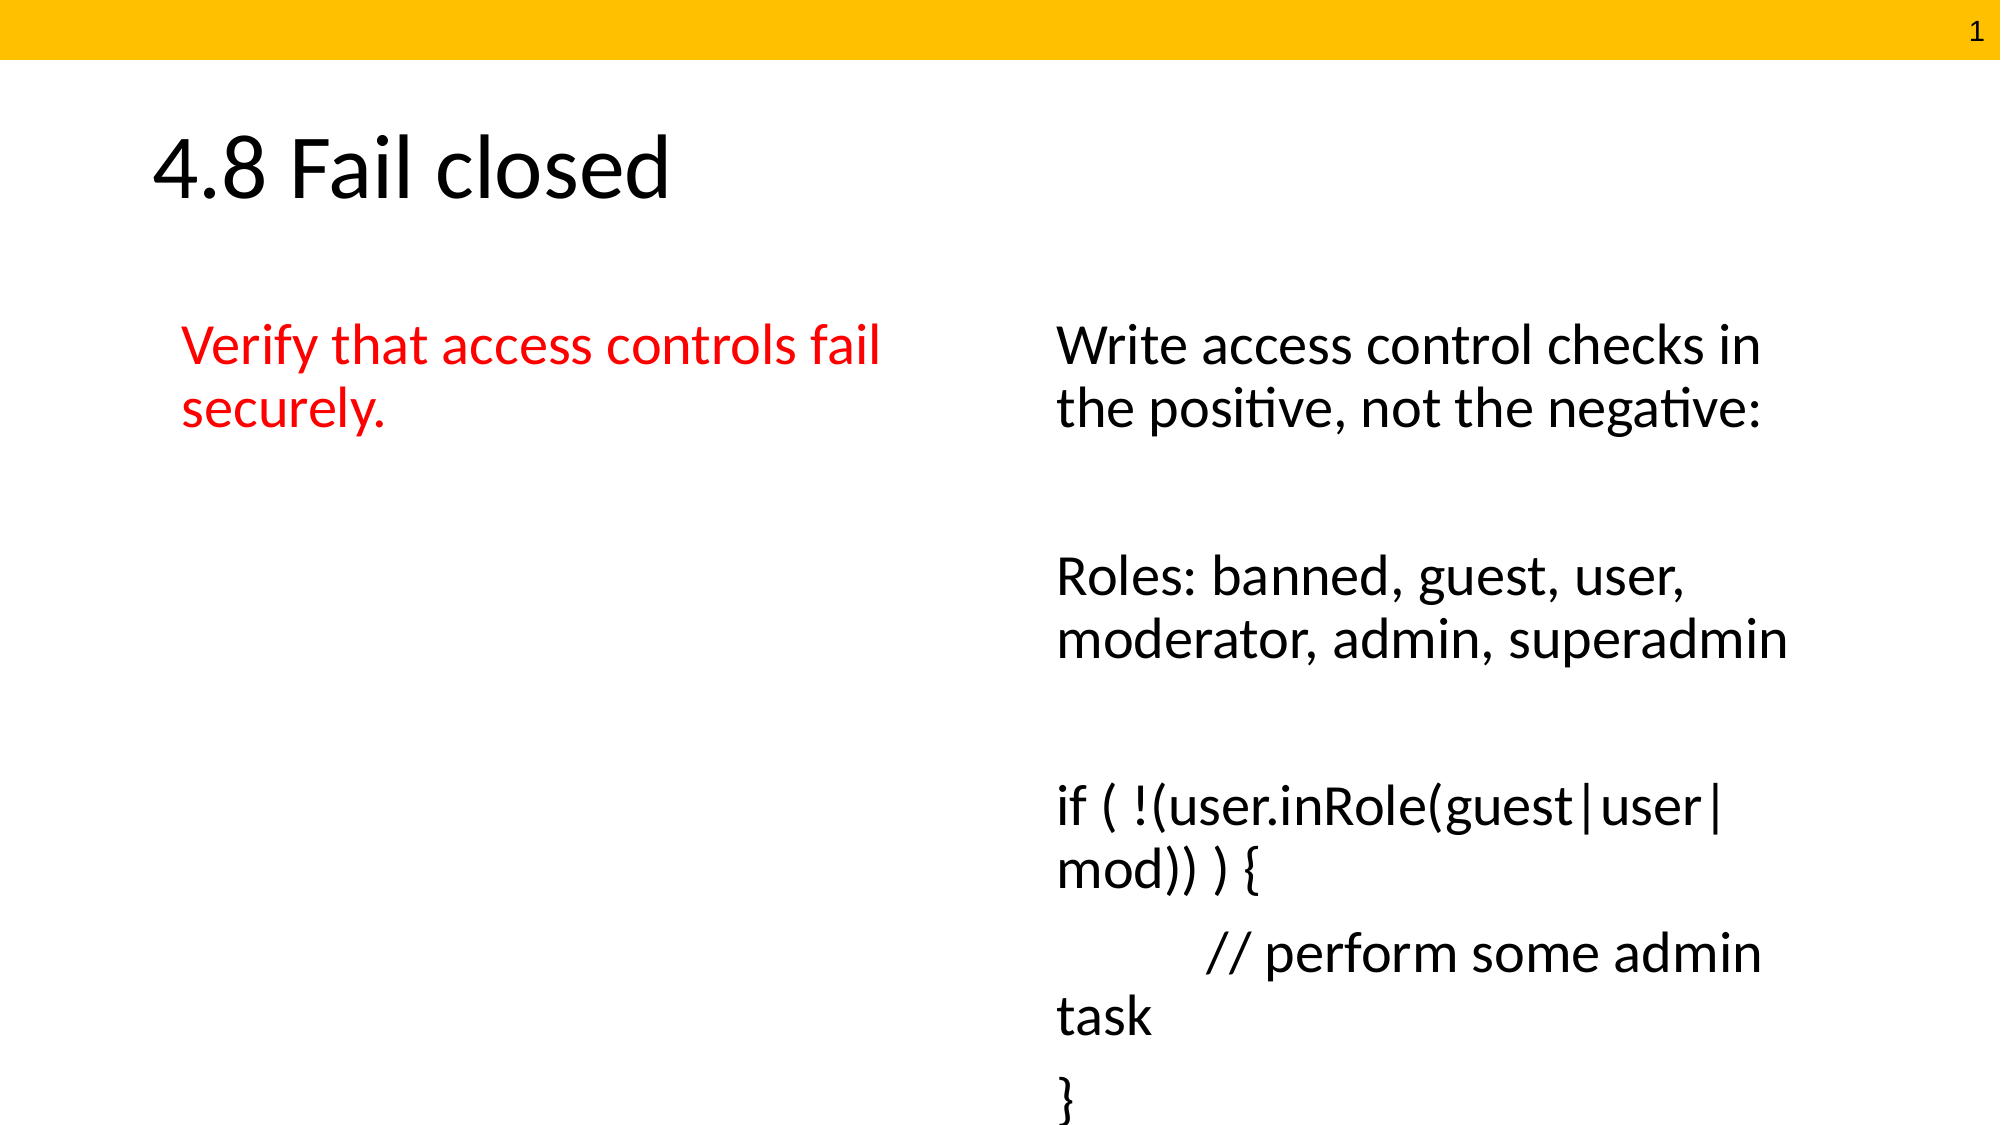

# 4.8 Fail closed
Verify that access controls fail securely.
Write access control checks in the positive, not the negative:

Roles: banned, guest, user, moderator, admin, superadmin

if ( !(user.inRole(guest|user|mod)) ) {
	// perform some admin task
}